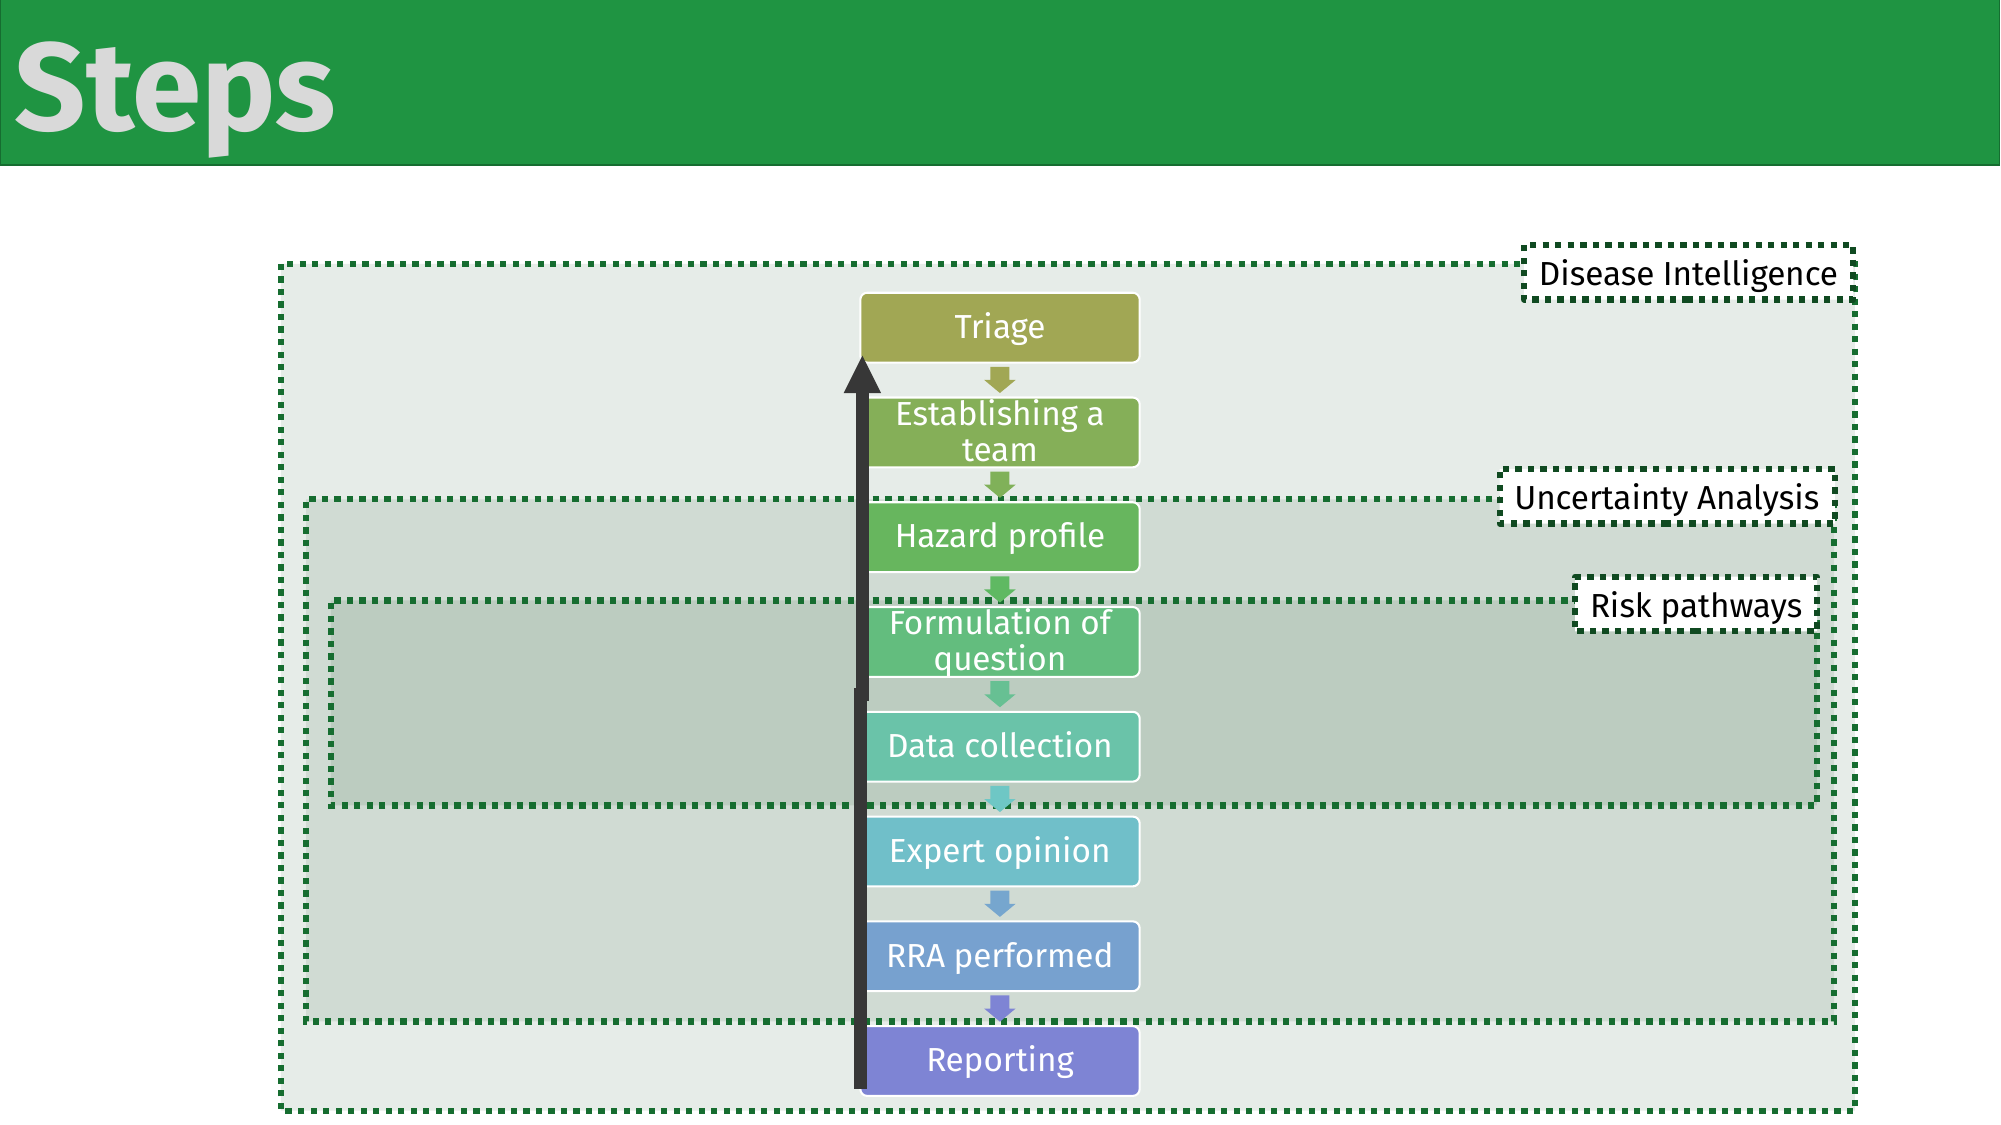

Steps
Disease Intelligence

Triage

Establishing a team
Uncertainty Analysis

Hazard profile

Risk pathways

Formulation of question

Data collection

Expert opinion

RRA performed

Reporting